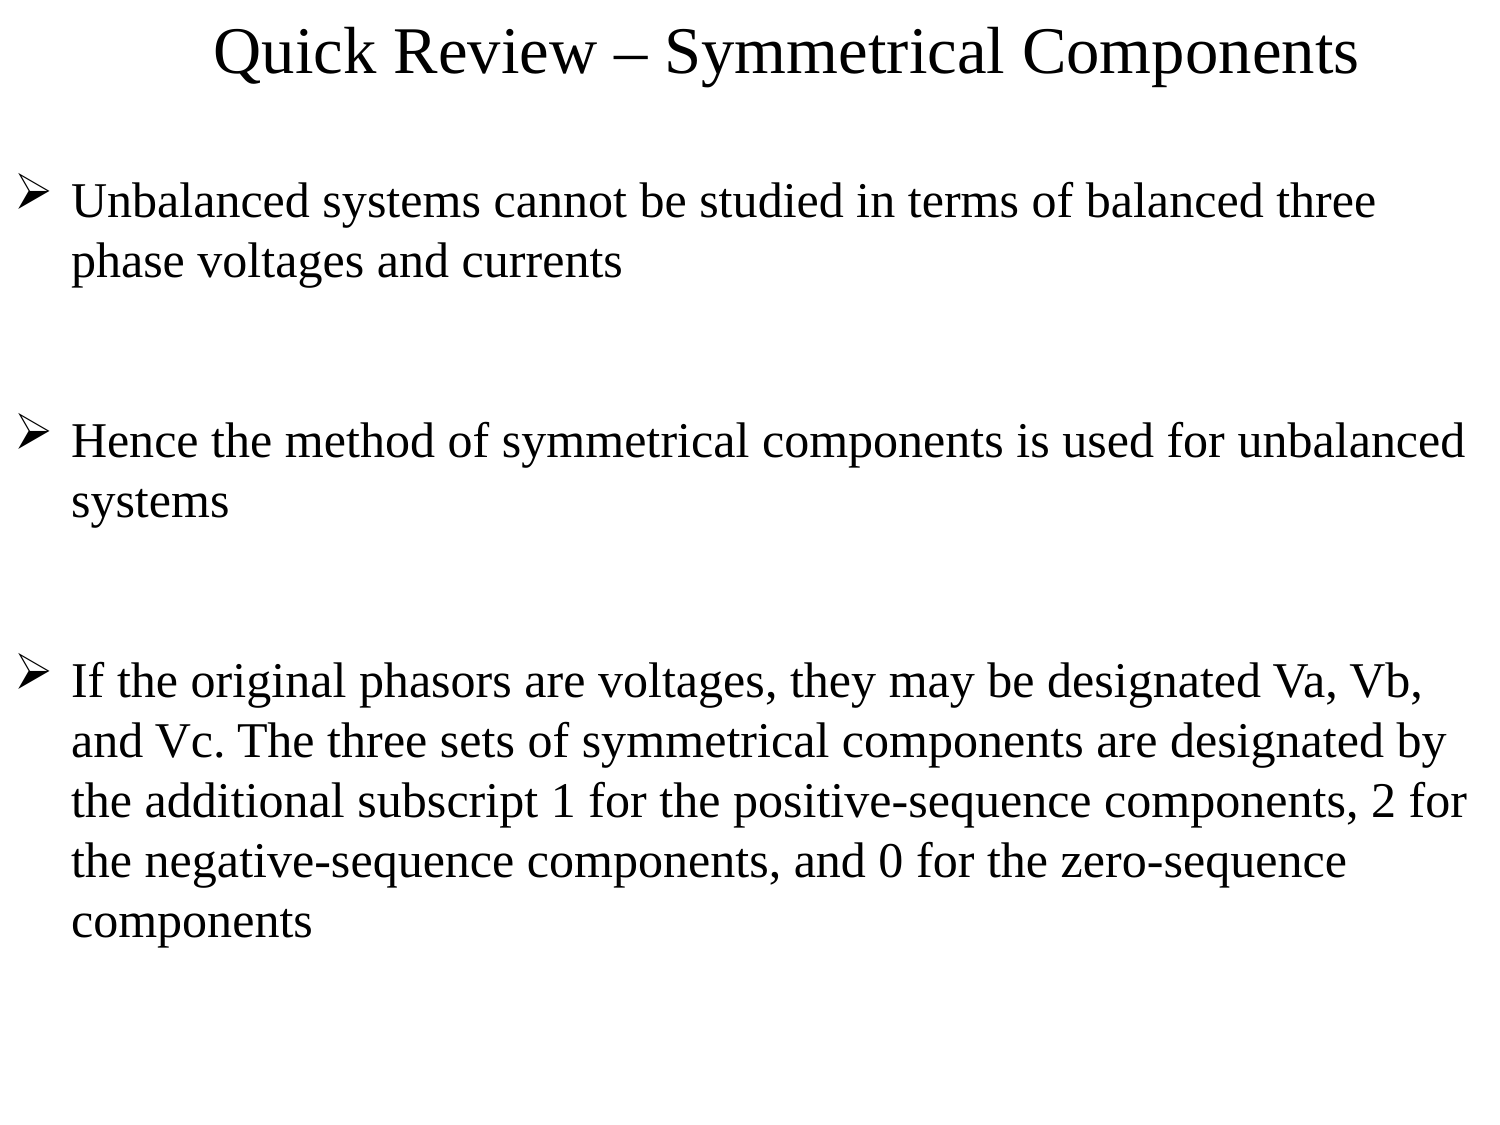

Quick Review – Symmetrical Components

Unbalanced systems cannot be studied in terms of balanced three phase voltages and currents

Hence the method of symmetrical components is used for unbalanced systems

If the original phasors are voltages, they may be designated Va, Vb, and Vc. The three sets of symmetrical components are designated by the additional subscript 1 for the positive-sequence components, 2 for the negative-sequence components, and 0 for the zero-sequence components